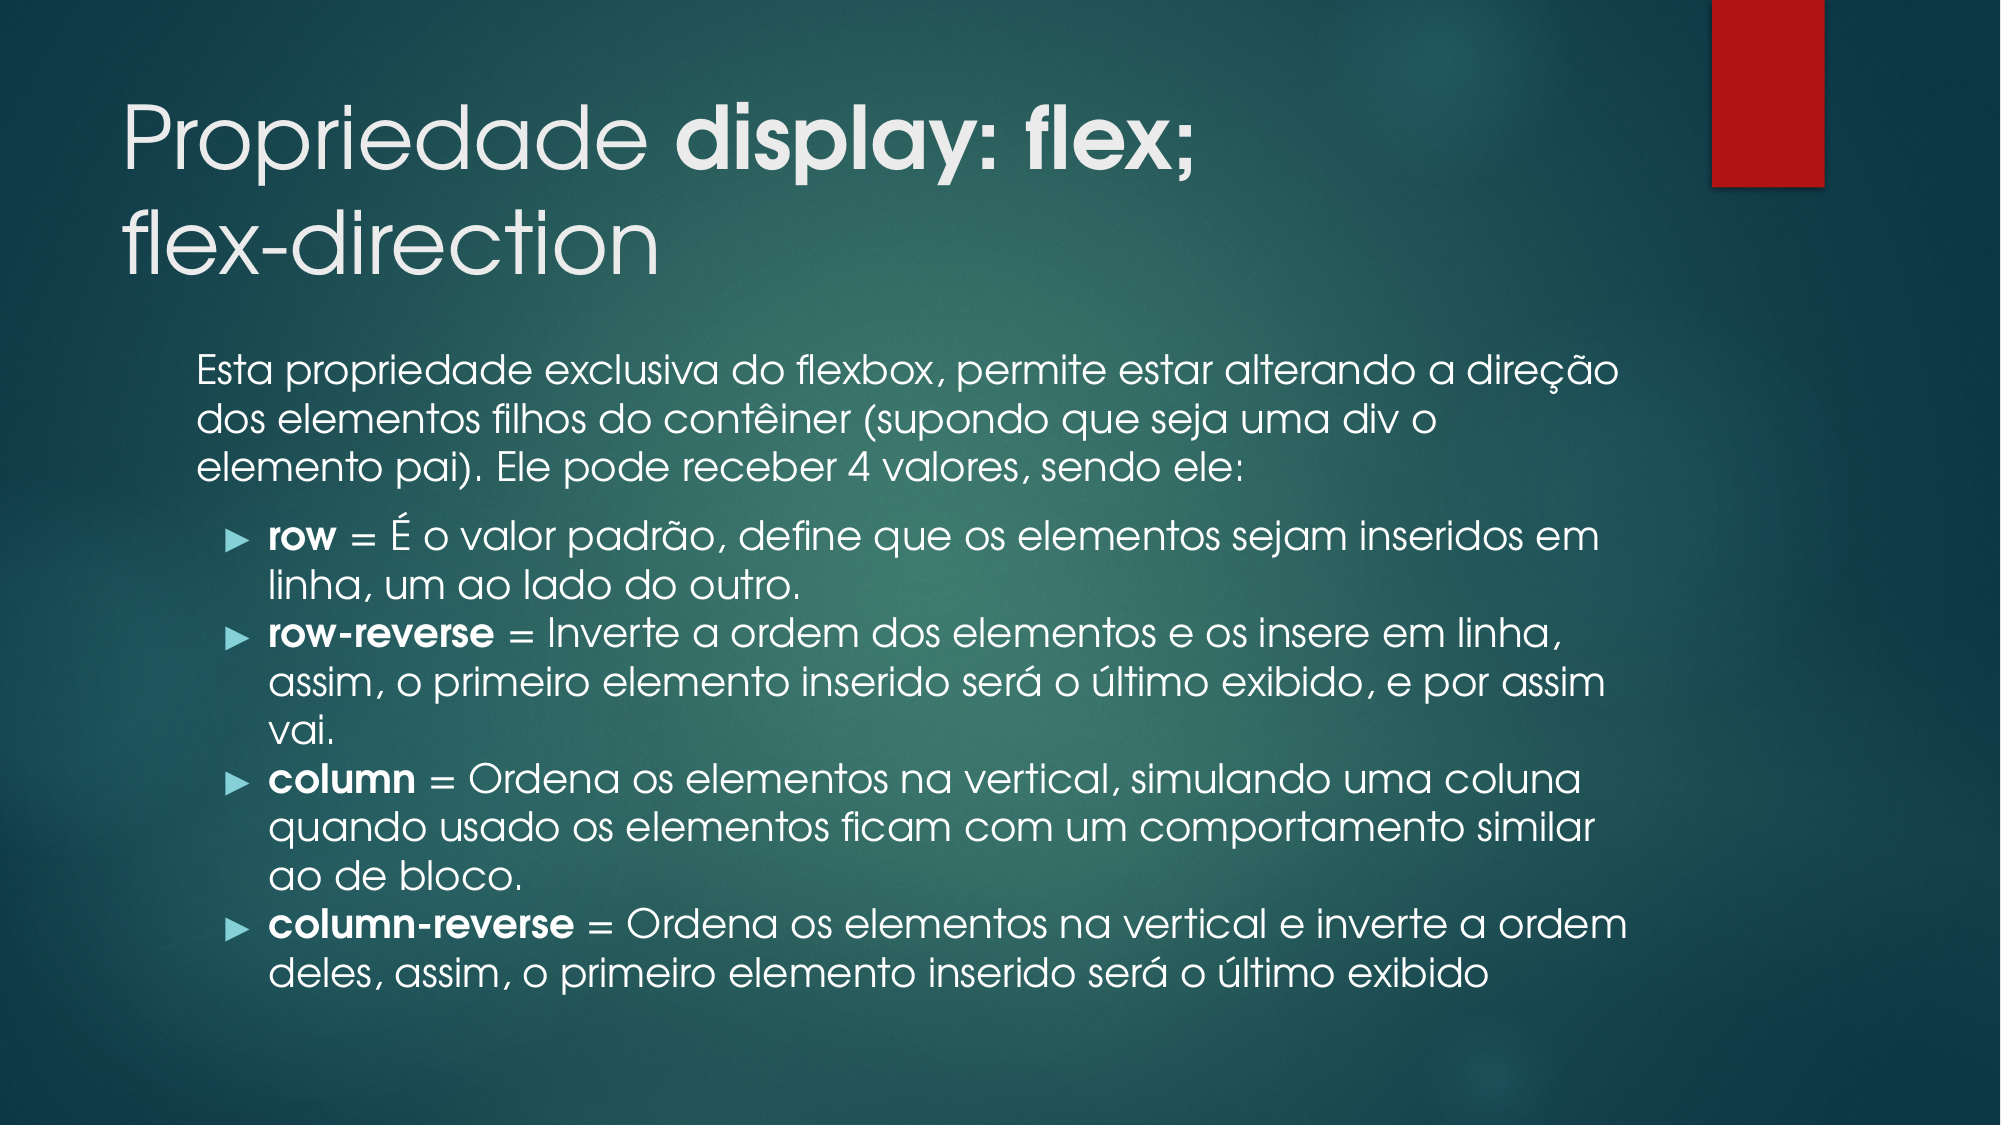

# Propriedade display: flex;
flex-direction
Esta propriedade exclusiva do flexbox, permite estar alterando a direção dos elementos filhos do contêiner (supondo que seja uma div o elemento pai). Ele pode receber 4 valores, sendo ele:
row = É o valor padrão, define que os elementos sejam inseridos em linha, um ao lado do outro.
row-reverse = Inverte a ordem dos elementos e os insere em linha, assim, o primeiro elemento inserido será o último exibido, e por assim vai.
column = Ordena os elementos na vertical, simulando uma coluna quando usado os elementos ficam com um comportamento similar ao de bloco.
column-reverse = Ordena os elementos na vertical e inverte a ordem deles, assim, o primeiro elemento inserido será o último exibido